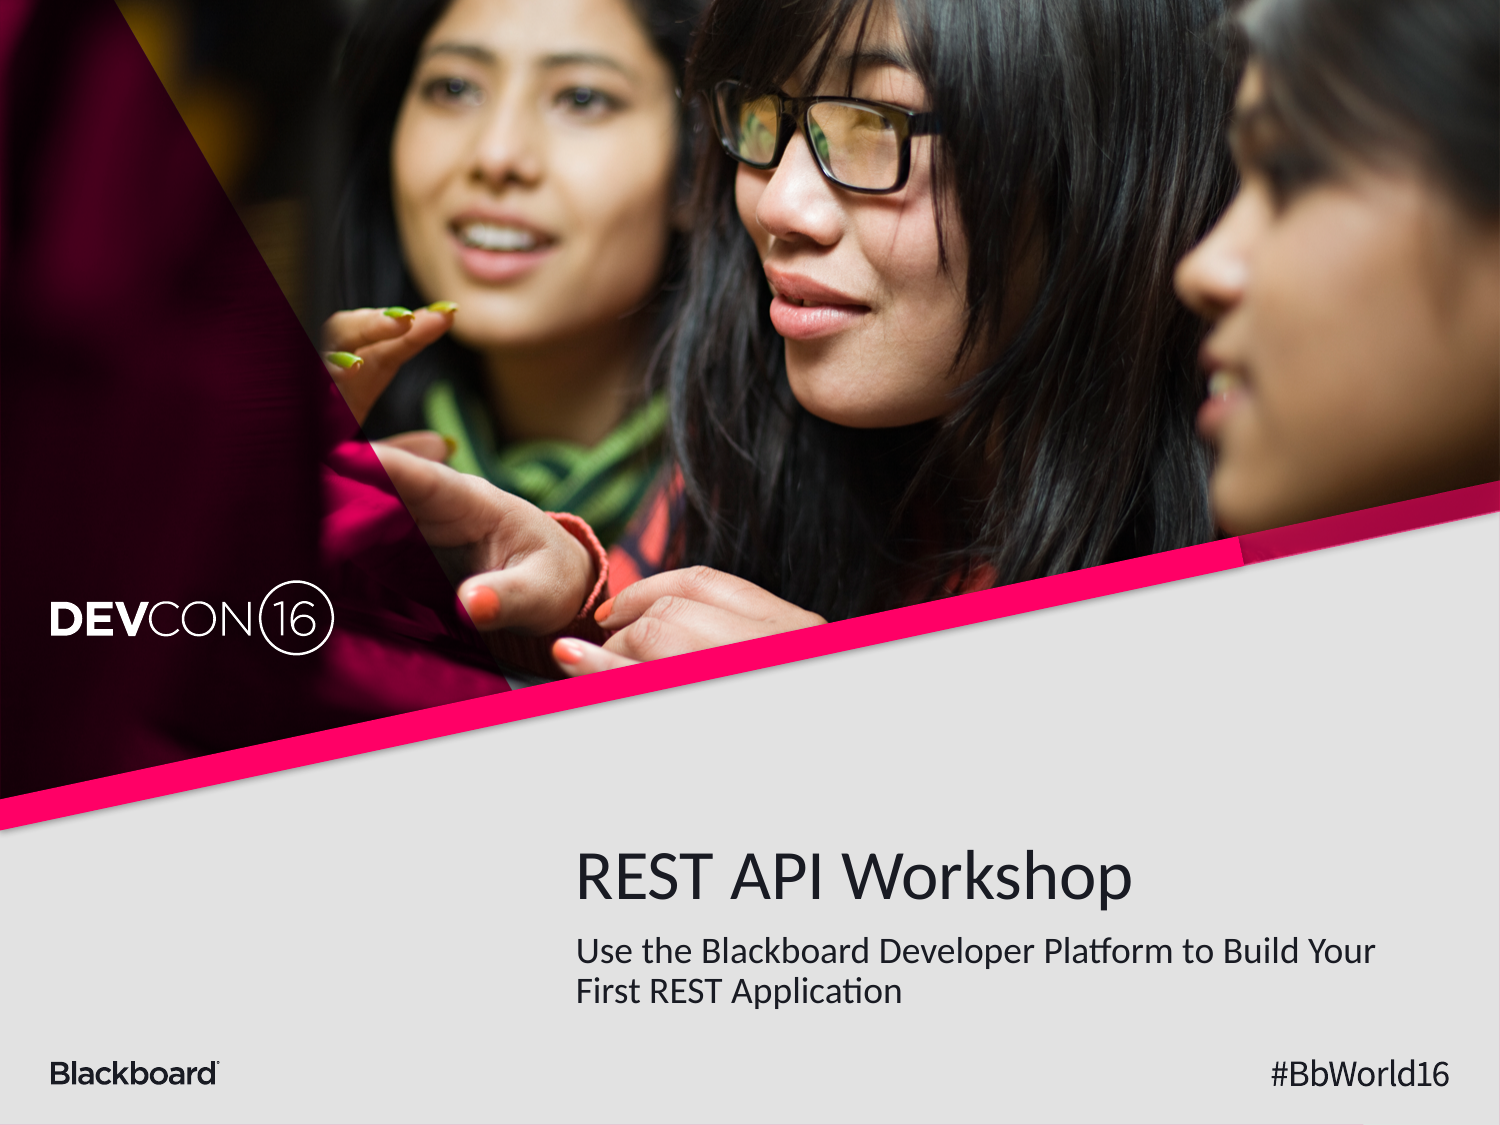

# REST API Workshop
Use the Blackboard Developer Platform to Build Your First REST Application